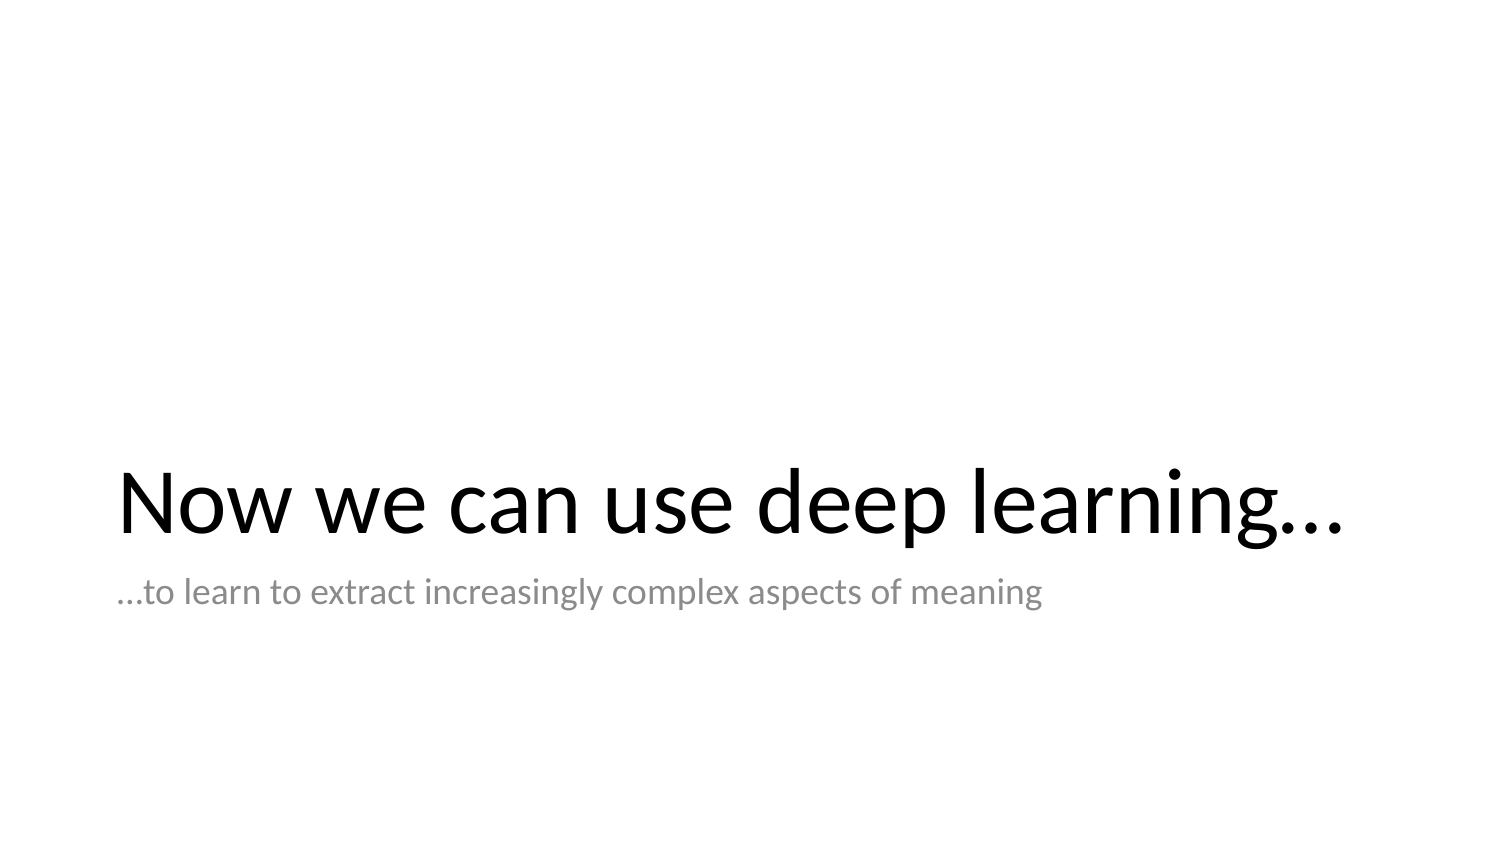

# Now we can use deep learning…
…to learn to extract increasingly complex aspects of meaning